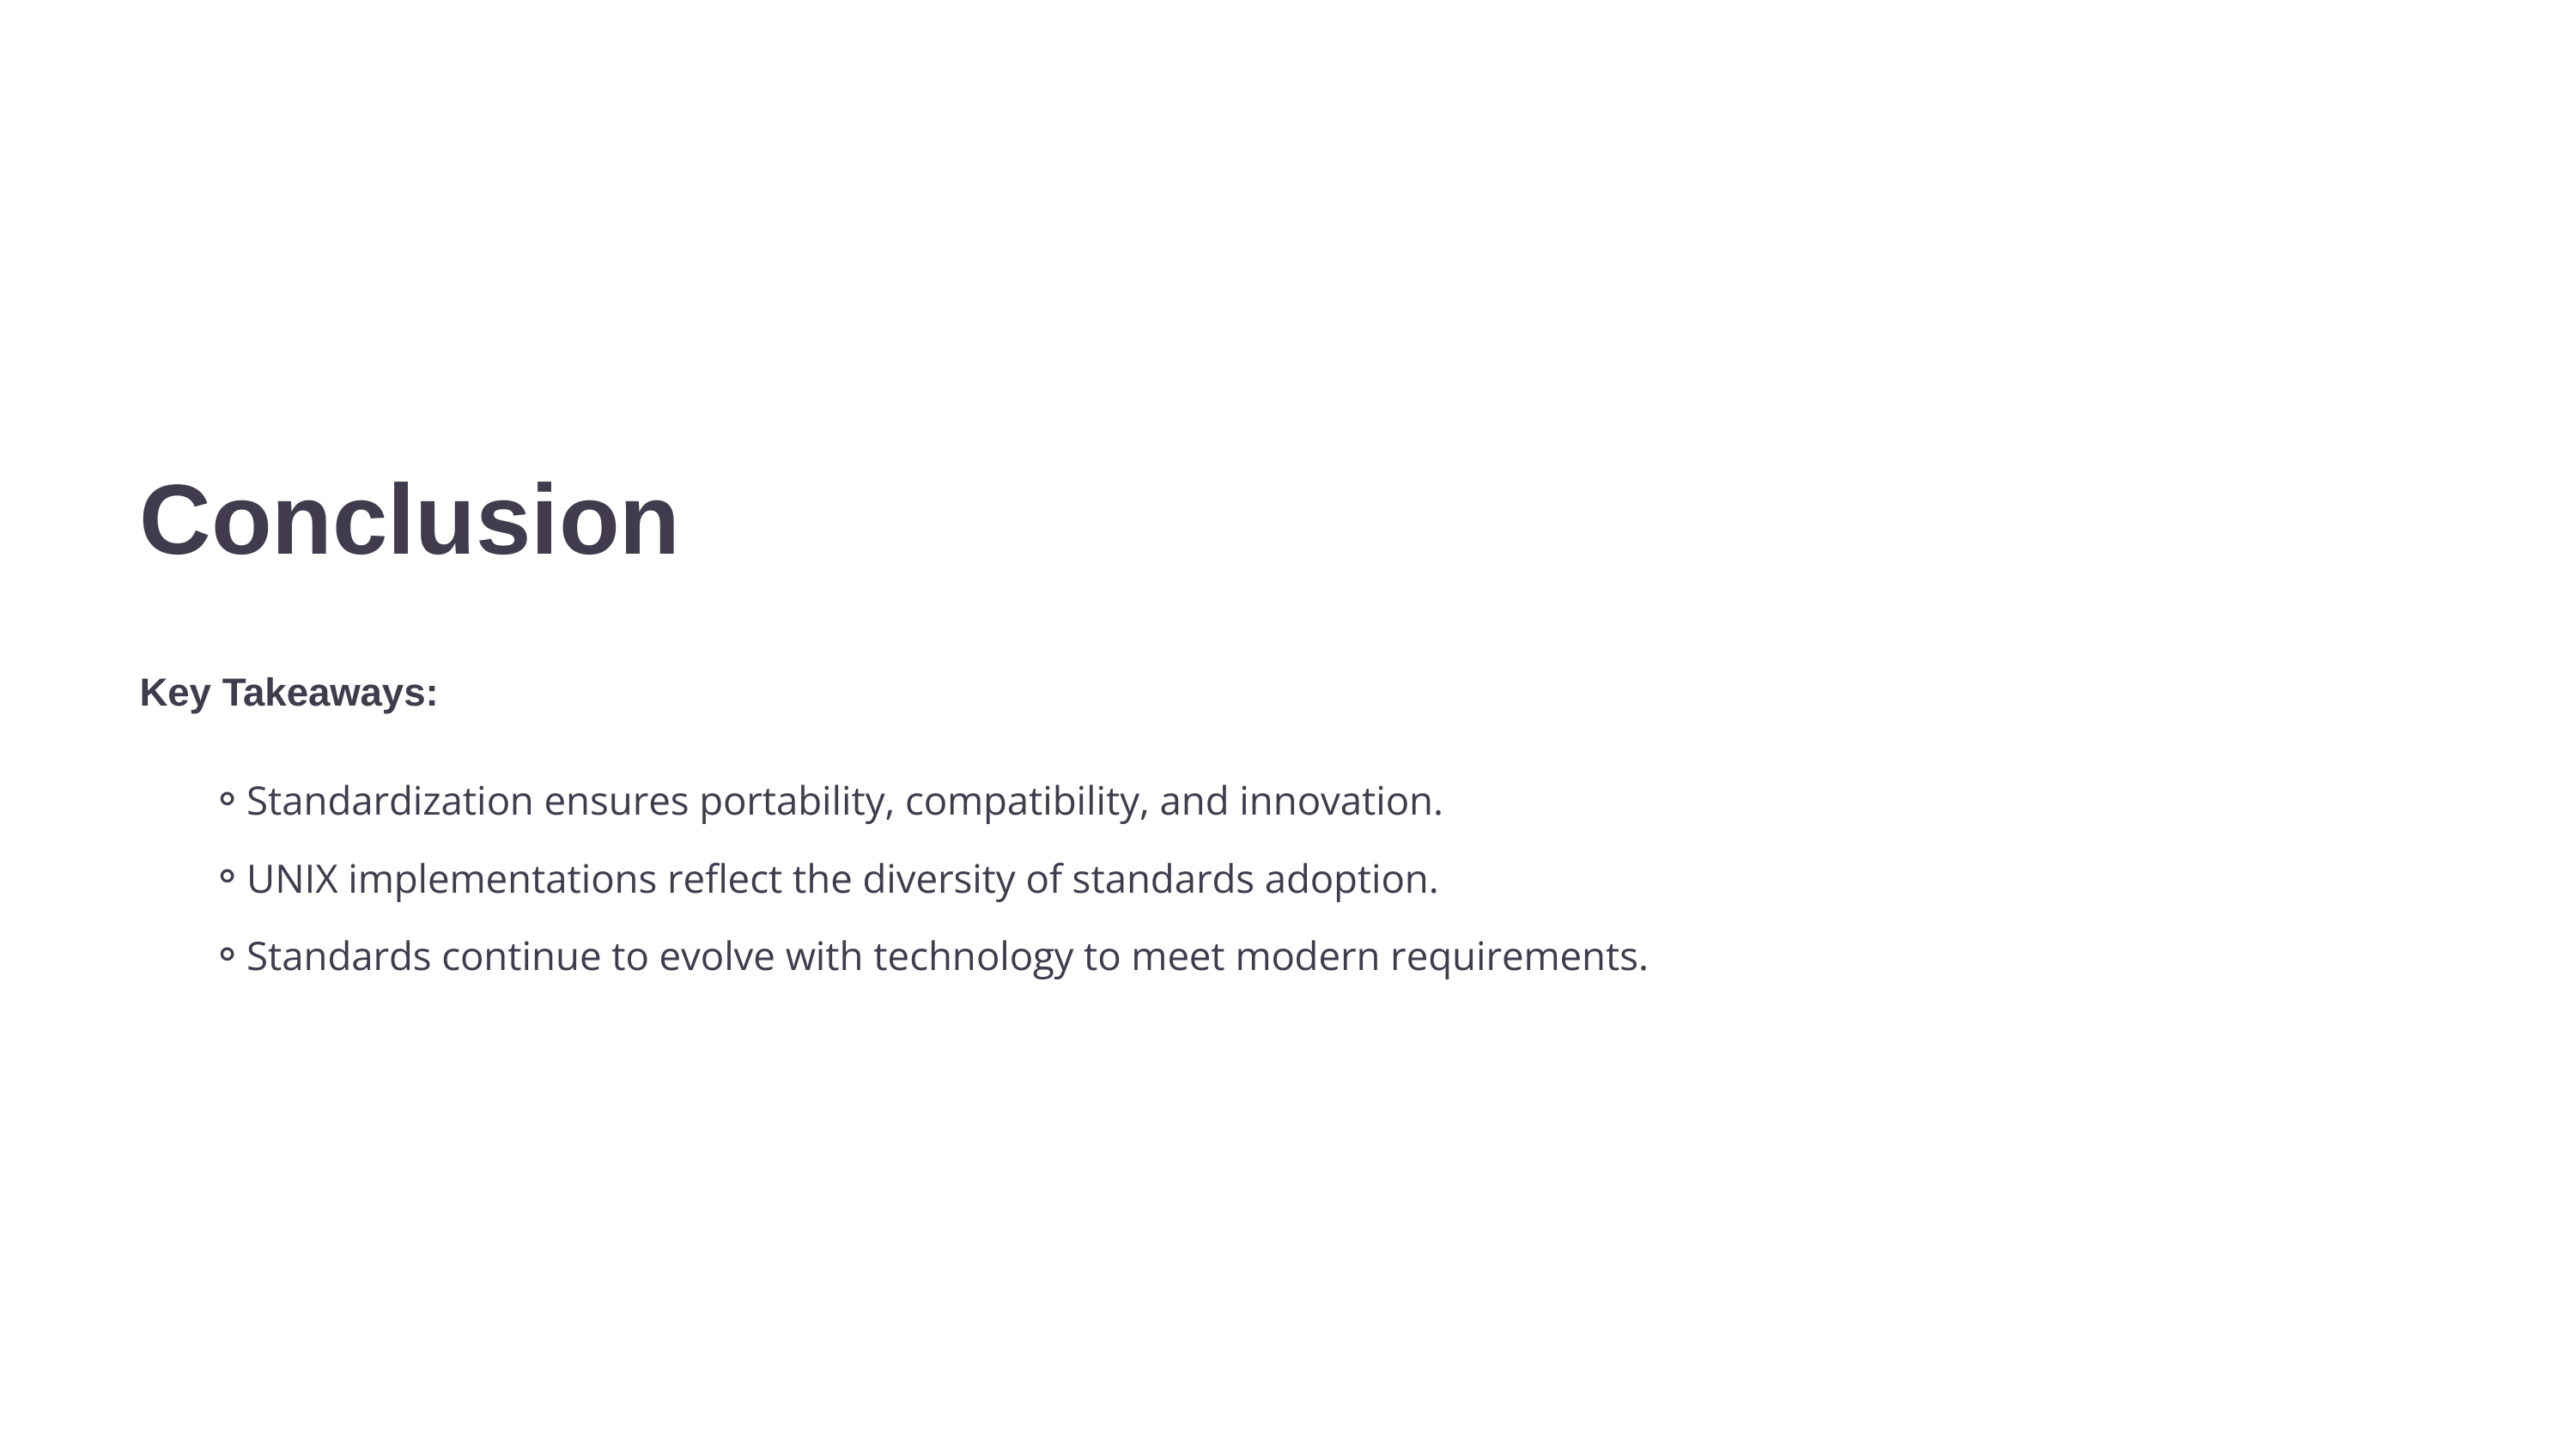

Conclusion
Key Takeaways:
Standardization ensures portability, compatibility, and innovation.
UNIX implementations reflect the diversity of standards adoption.
Standards continue to evolve with technology to meet modern requirements.